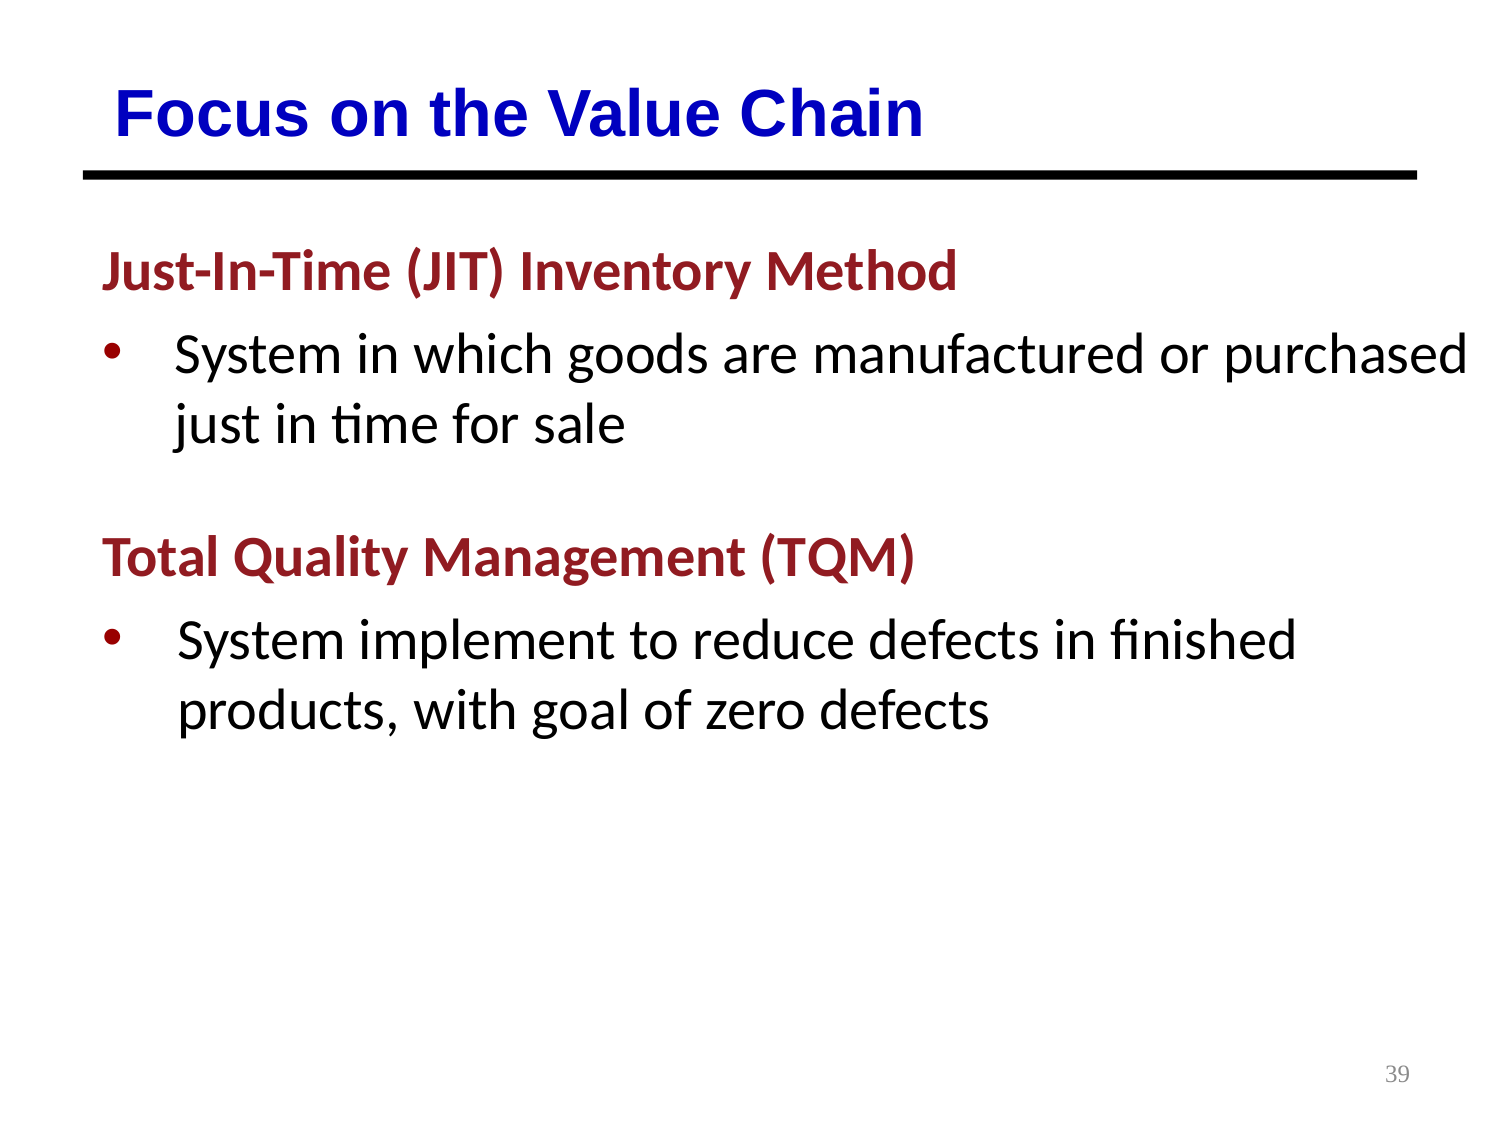

Focus on the Value Chain

Just-In-Time (J I T) Inventory Method
System in which goods are manufactured or purchased just in time for sale
Total Quality Management (T Q M)
System implement to reduce defects in finished products, with goal of zero defects
39